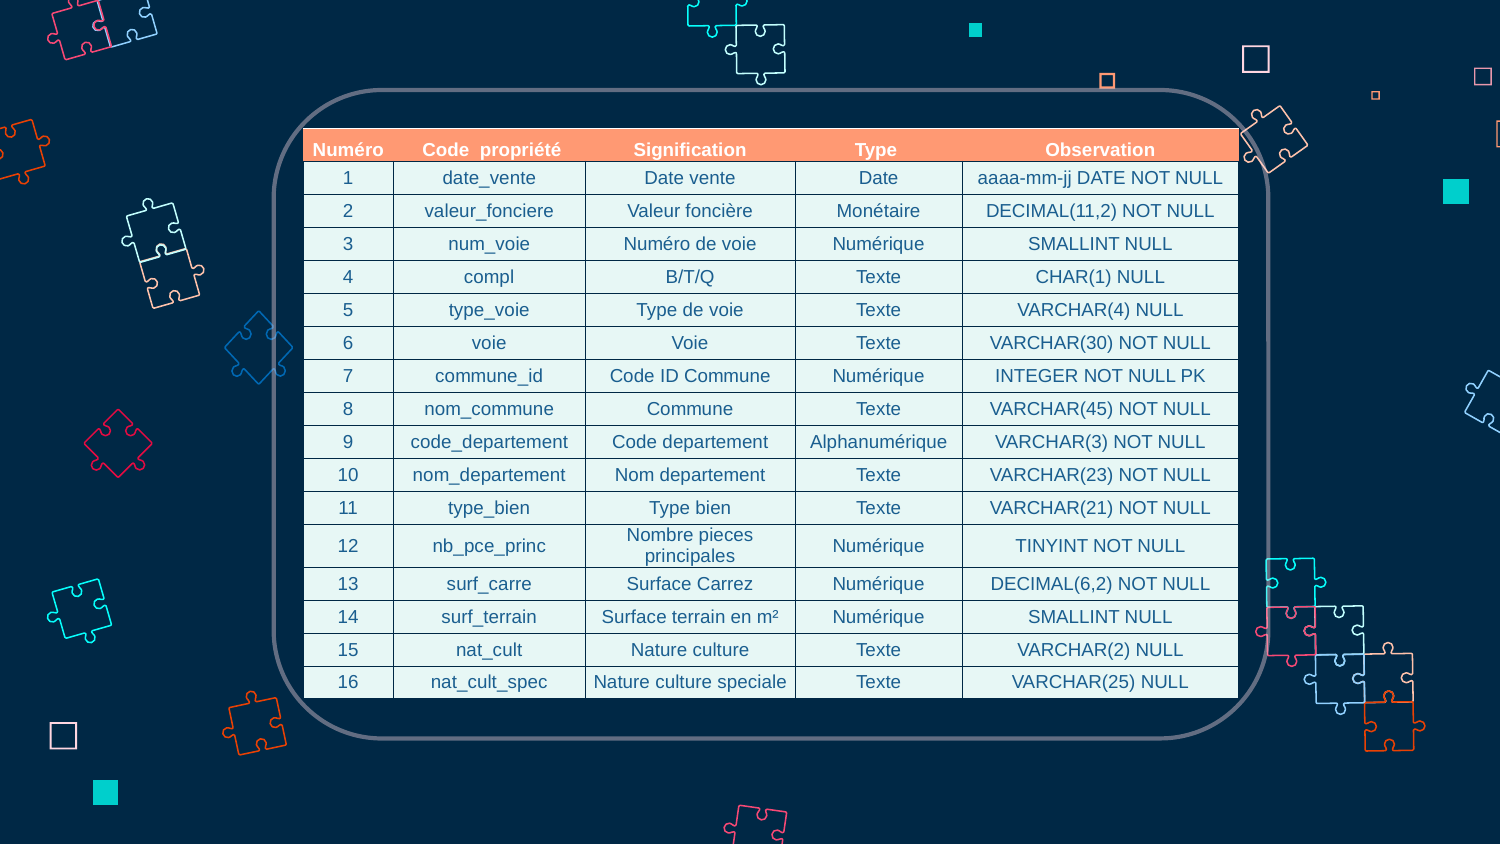

| Numéro | Code propriété | Signiﬁcation | Type | Observation |
| --- | --- | --- | --- | --- |
| 1 | date\_vente | Date vente | Date | aaaa-mm-jj DATE NOT NULL |
| 2 | valeur\_fonciere | Valeur foncière | Monétaire | DECIMAL(11,2) NOT NULL |
| 3 | num\_voie | Numéro de voie | Numérique | SMALLINT NULL |
| 4 | compl | B/T/Q | Texte | CHAR(1) NULL |
| 5 | type\_voie | Type de voie | Texte | VARCHAR(4) NULL |
| 6 | voie | Voie | Texte | VARCHAR(30) NOT NULL |
| 7 | commune\_id | Code ID Commune | Numérique | INTEGER NOT NULL PK |
| 8 | nom\_commune | Commune | Texte | VARCHAR(45) NOT NULL |
| 9 | code\_departement | Code departement | Alphanumérique | VARCHAR(3) NOT NULL |
| 10 | nom\_departement | Nom departement | Texte | VARCHAR(23) NOT NULL |
| 11 | type\_bien | Type bien | Texte | VARCHAR(21) NOT NULL |
| 12 | nb\_pce\_princ | Nombre pieces principales | Numérique | TINYINT NOT NULL |
| 13 | surf\_carre | Surface Carrez | Numérique | DECIMAL(6,2) NOT NULL |
| 14 | surf\_terrain | Surface terrain en m² | Numérique | SMALLINT NULL |
| 15 | nat\_cult | Nature culture | Texte | VARCHAR(2) NULL |
| 16 | nat\_cult\_spec | Nature culture speciale | Texte | VARCHAR(25) NULL |